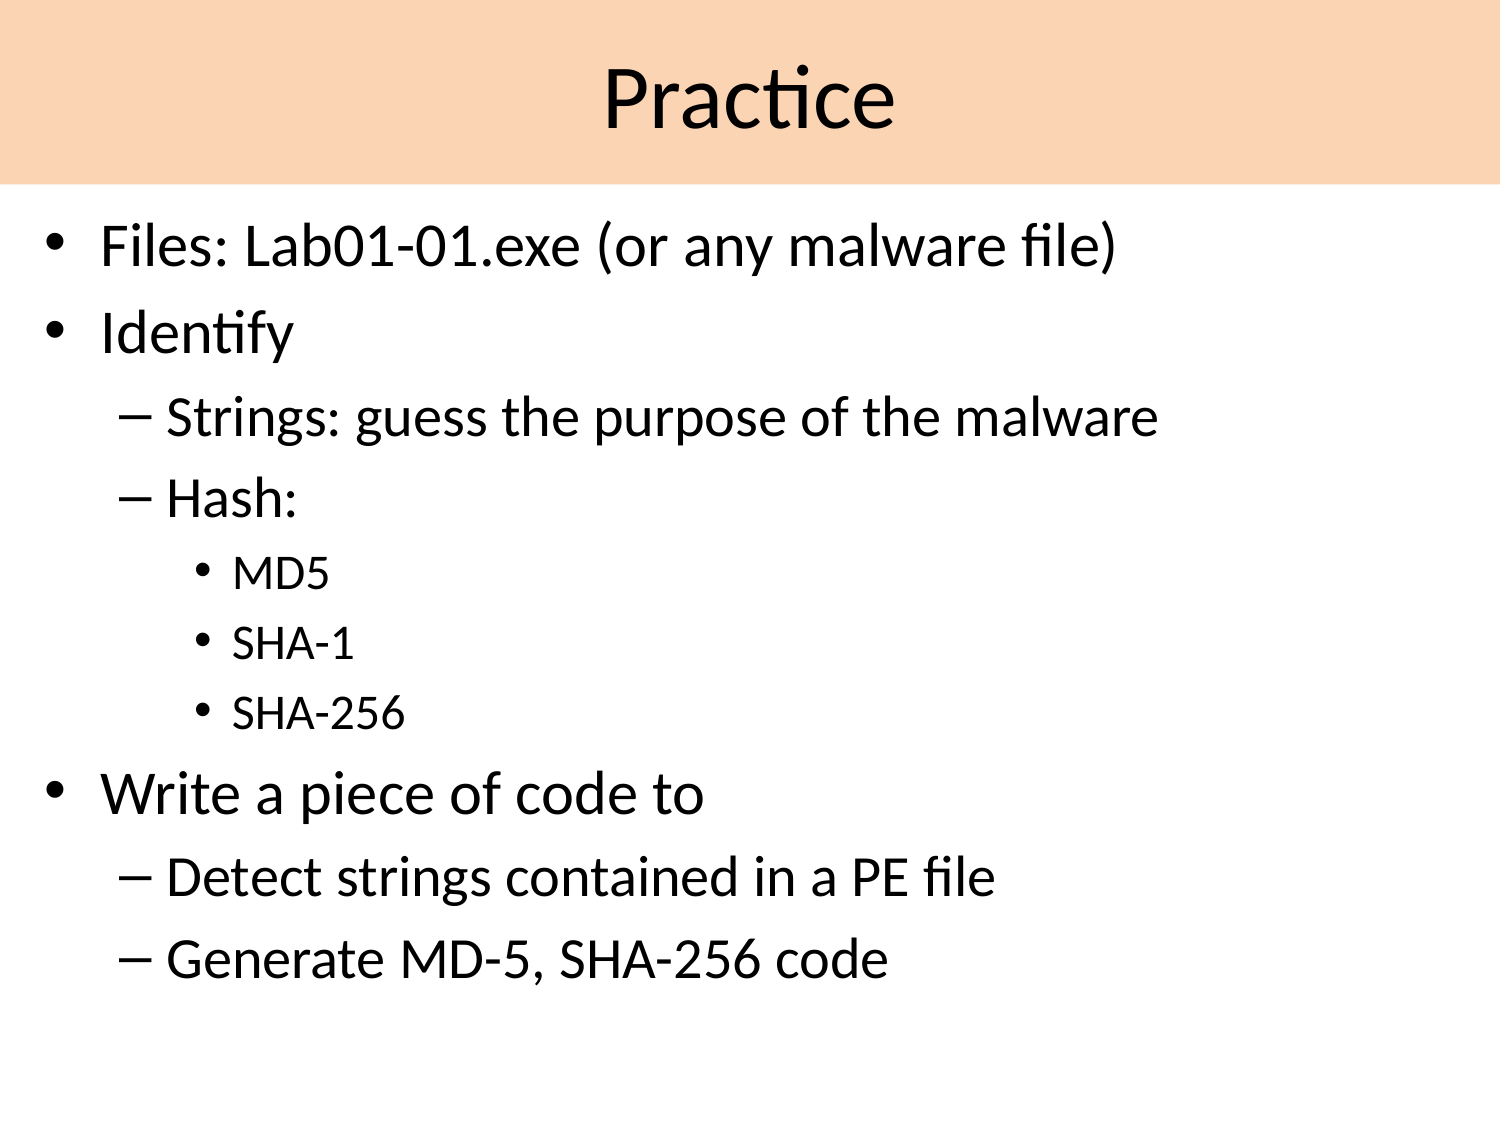

# Practice
Files: Lab01-01.exe (or any malware file)
Identify
Strings: guess the purpose of the malware
Hash:
MD5
SHA-1
SHA-256
Write a piece of code to
Detect strings contained in a PE file
Generate MD-5, SHA-256 code